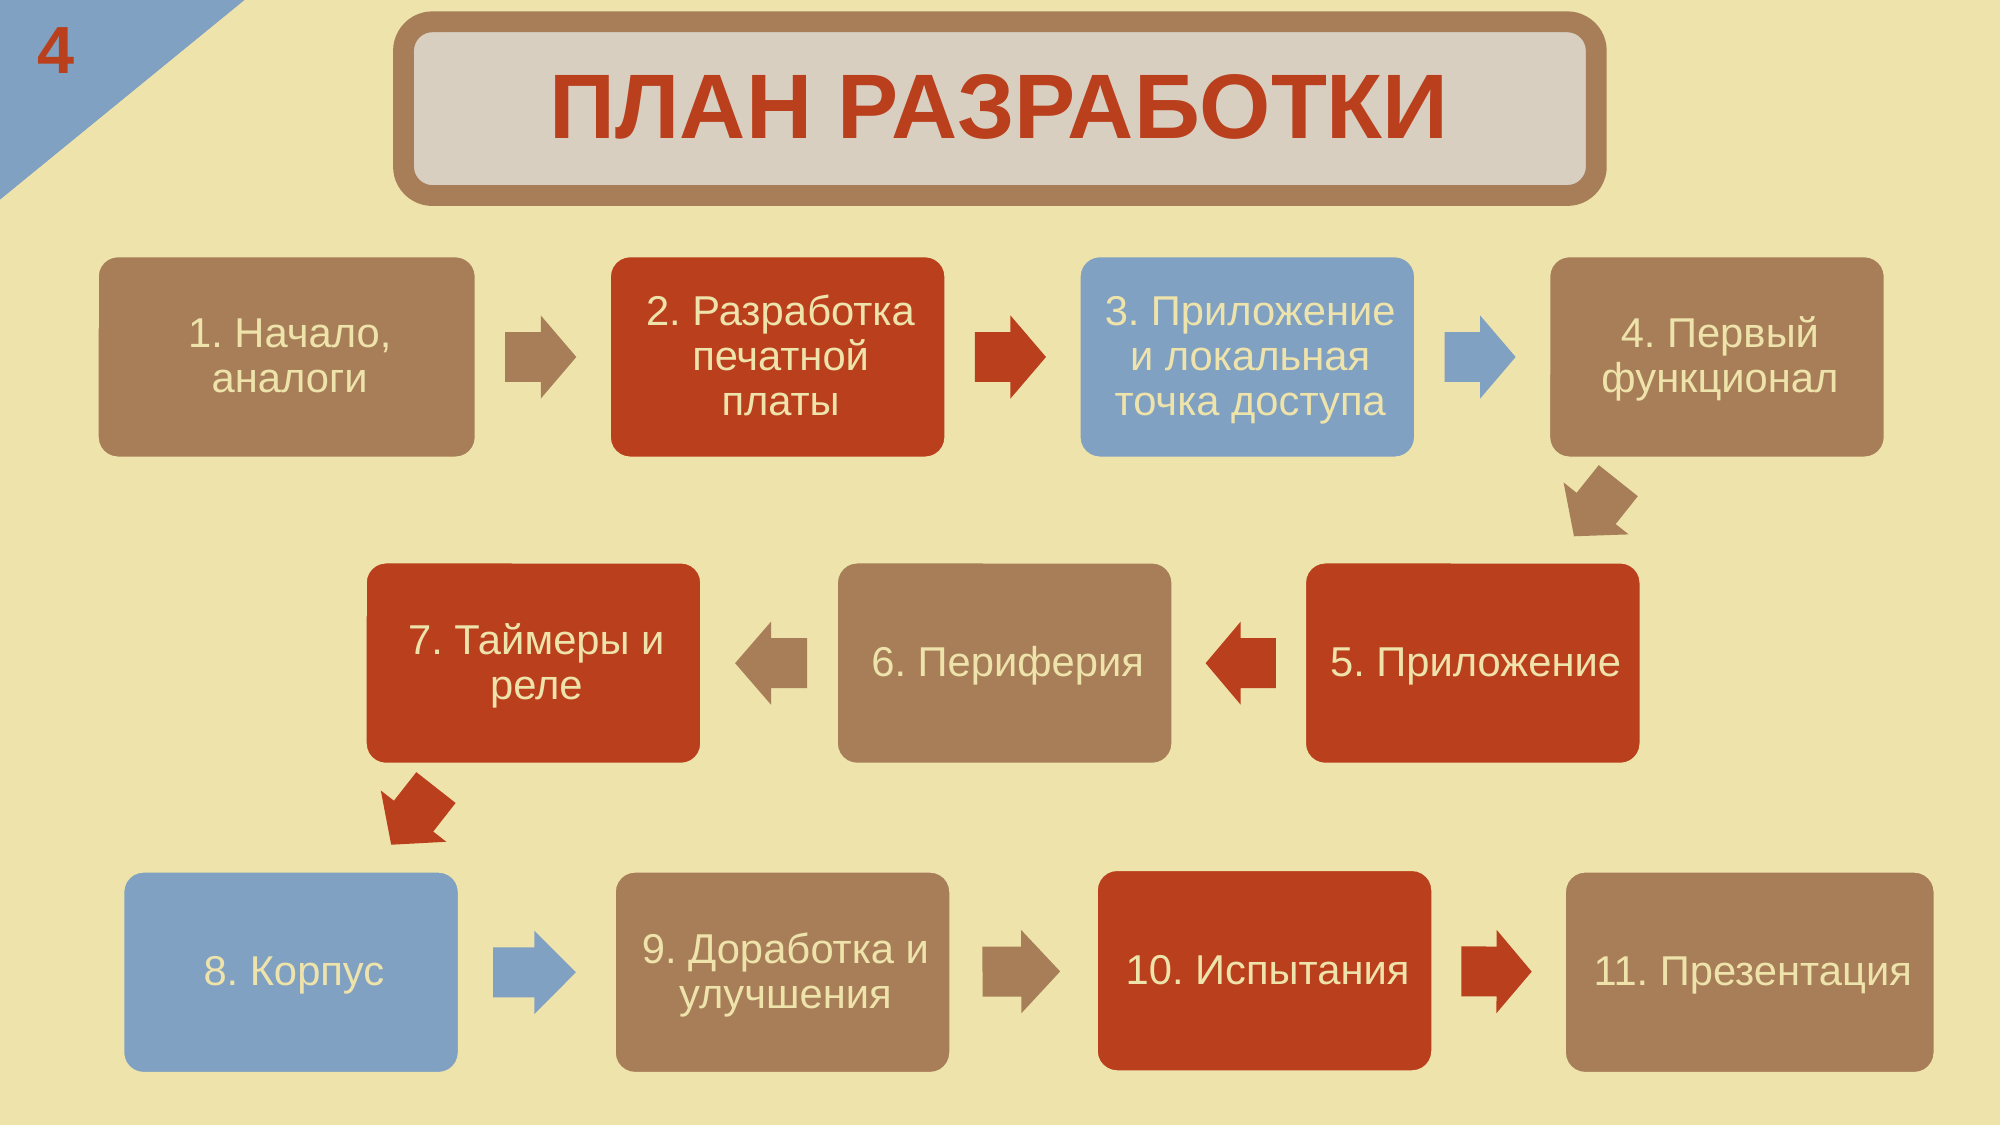

# ПЛАН РАЗРАБОТКИ
1. Начало, аналоги

2. Разработка печатной платы

3. Приложение и локальная точка доступа

4. Первый функционал

5. Приложение

6. Периферия

7. Таймеры и реле

8. Корпус

9. Доработка и улучшения

10. Испытания

11. Презентация